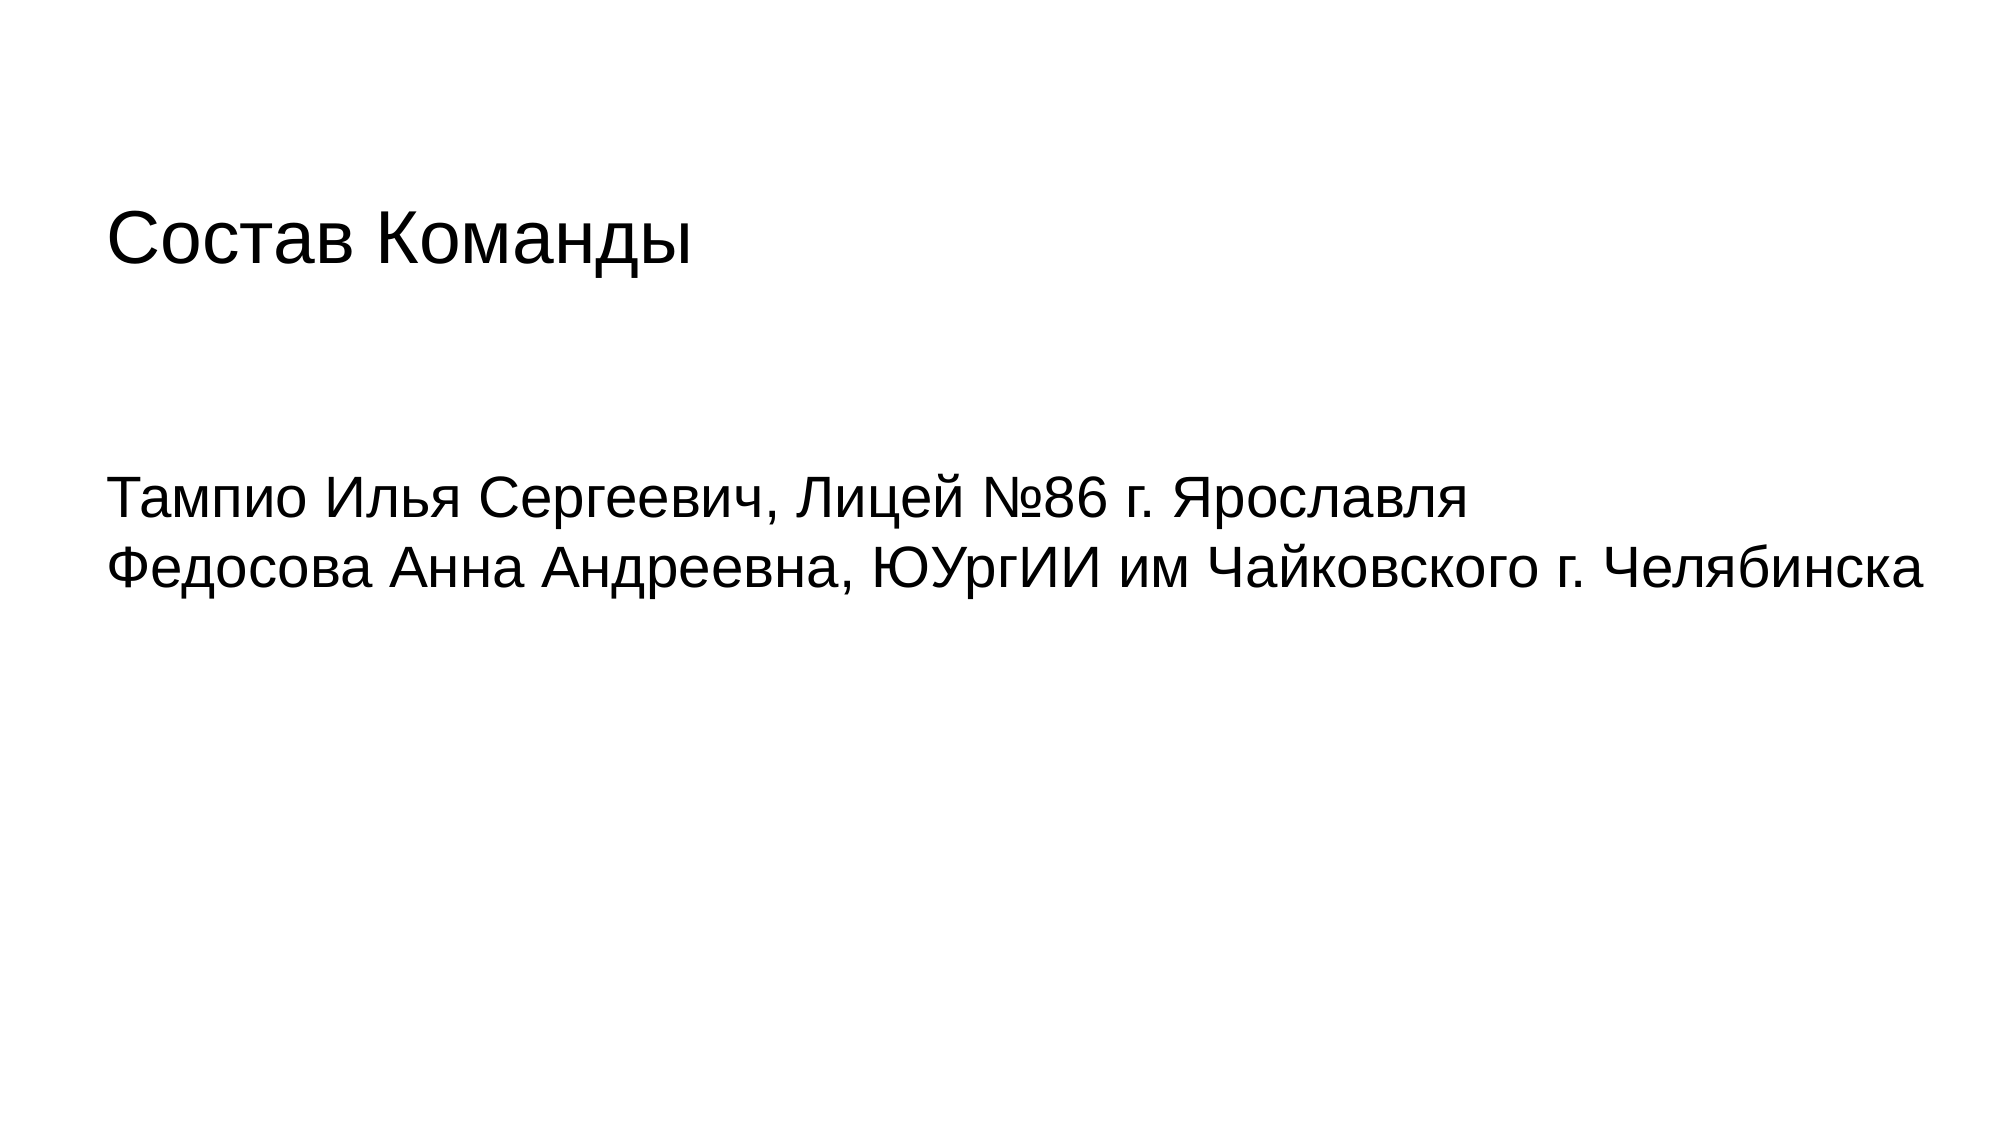

Состав Команды

Тампио Илья Сергеевич, Лицей №86 г. Ярославля
Федосова Анна Андреевна, ЮУргИИ им Чайковского г. Челябинска